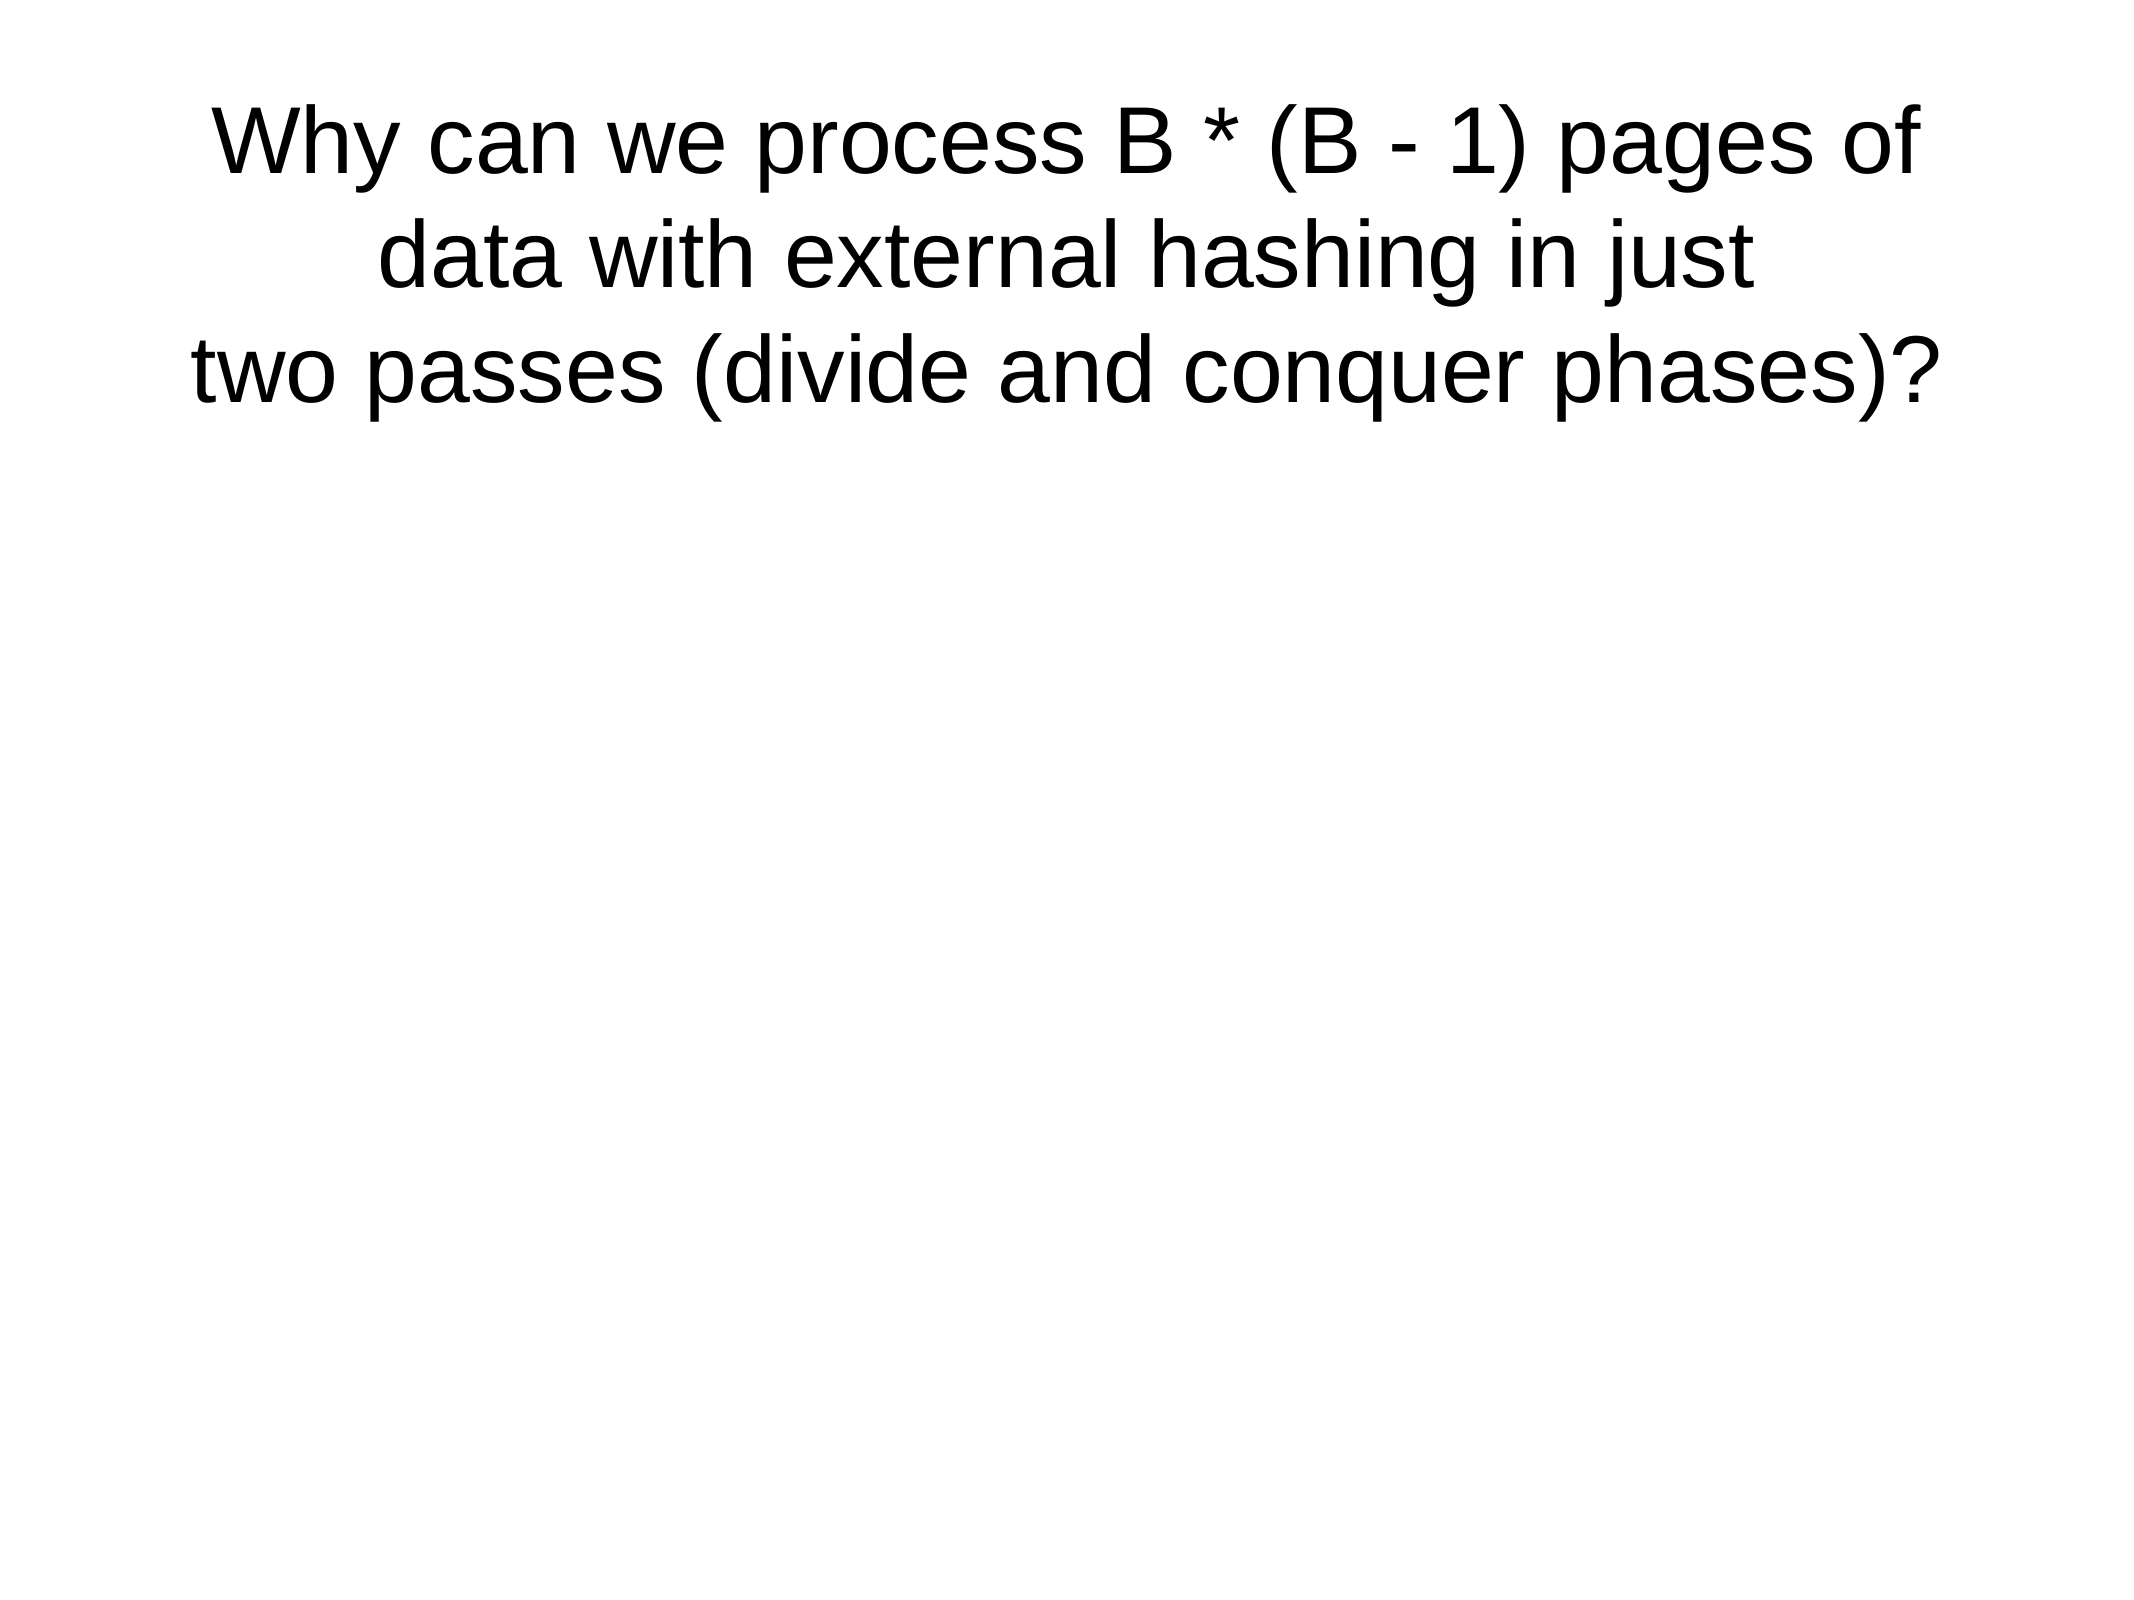

# Why can we process B * (B - 1) pages of data with external hashing in just
two passes (divide and conquer phases)?